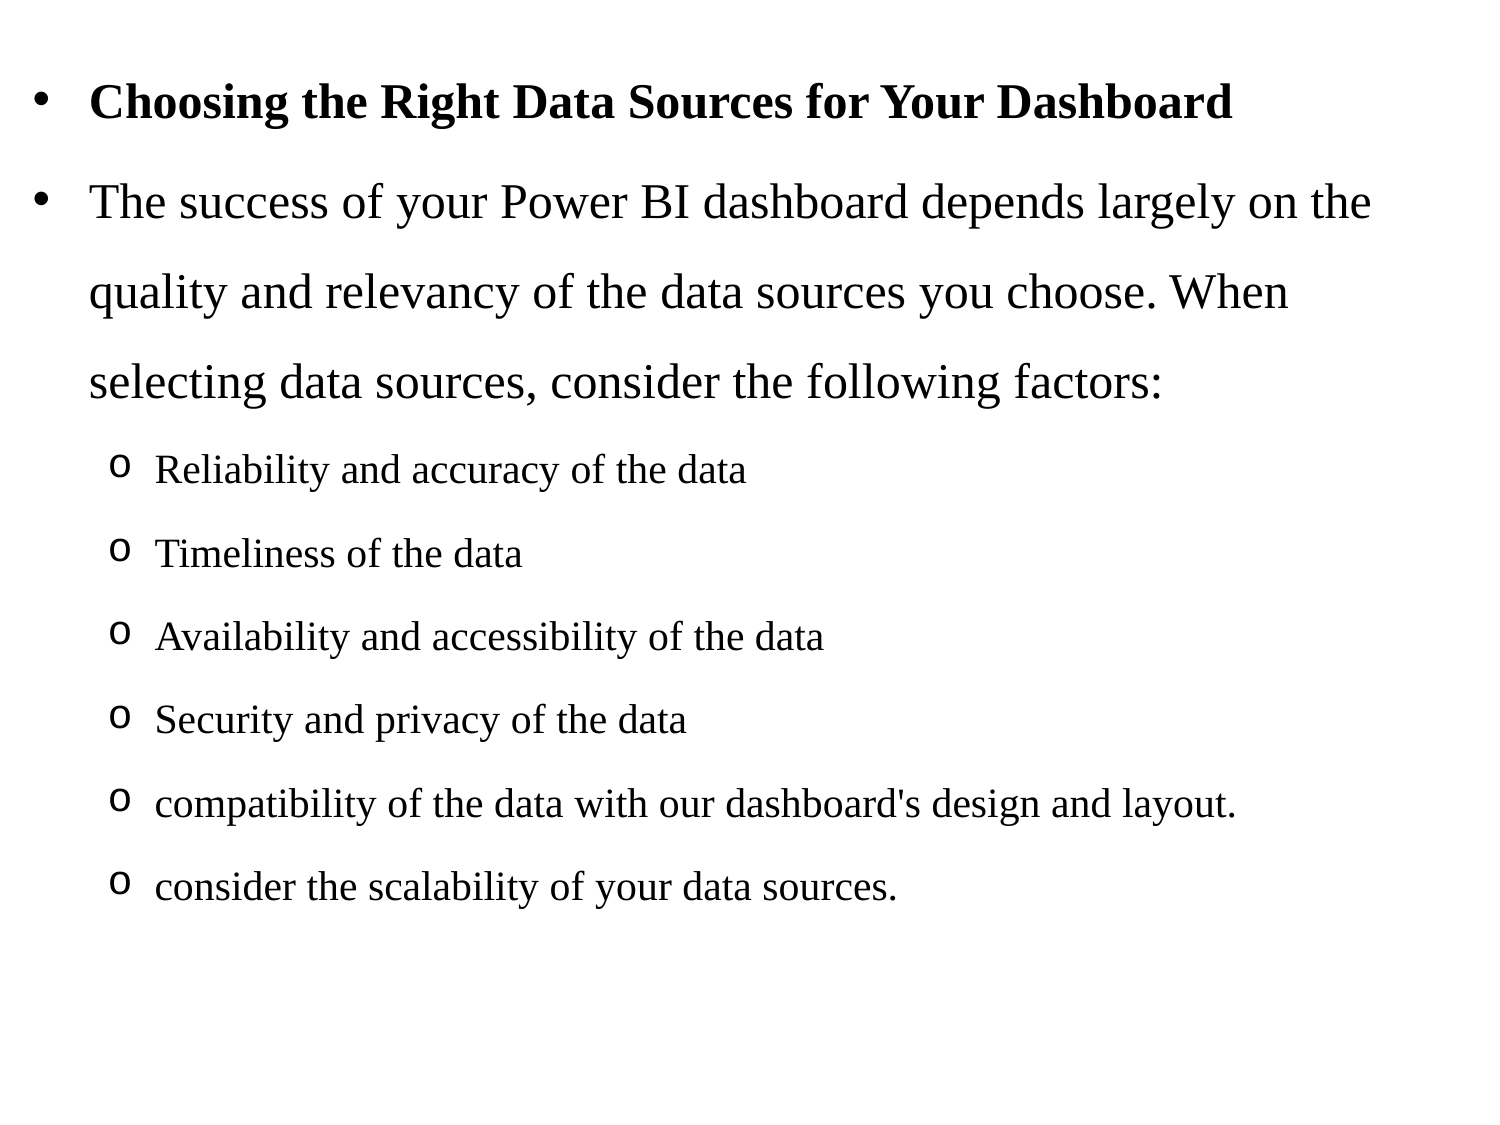

Choosing the Right Data Sources for Your Dashboard
The success of your Power BI dashboard depends largely on the quality and relevancy of the data sources you choose. When selecting data sources, consider the following factors:
Reliability and accuracy of the data
Timeliness of the data
Availability and accessibility of the data
Security and privacy of the data
compatibility of the data with our dashboard's design and layout.
consider the scalability of your data sources.